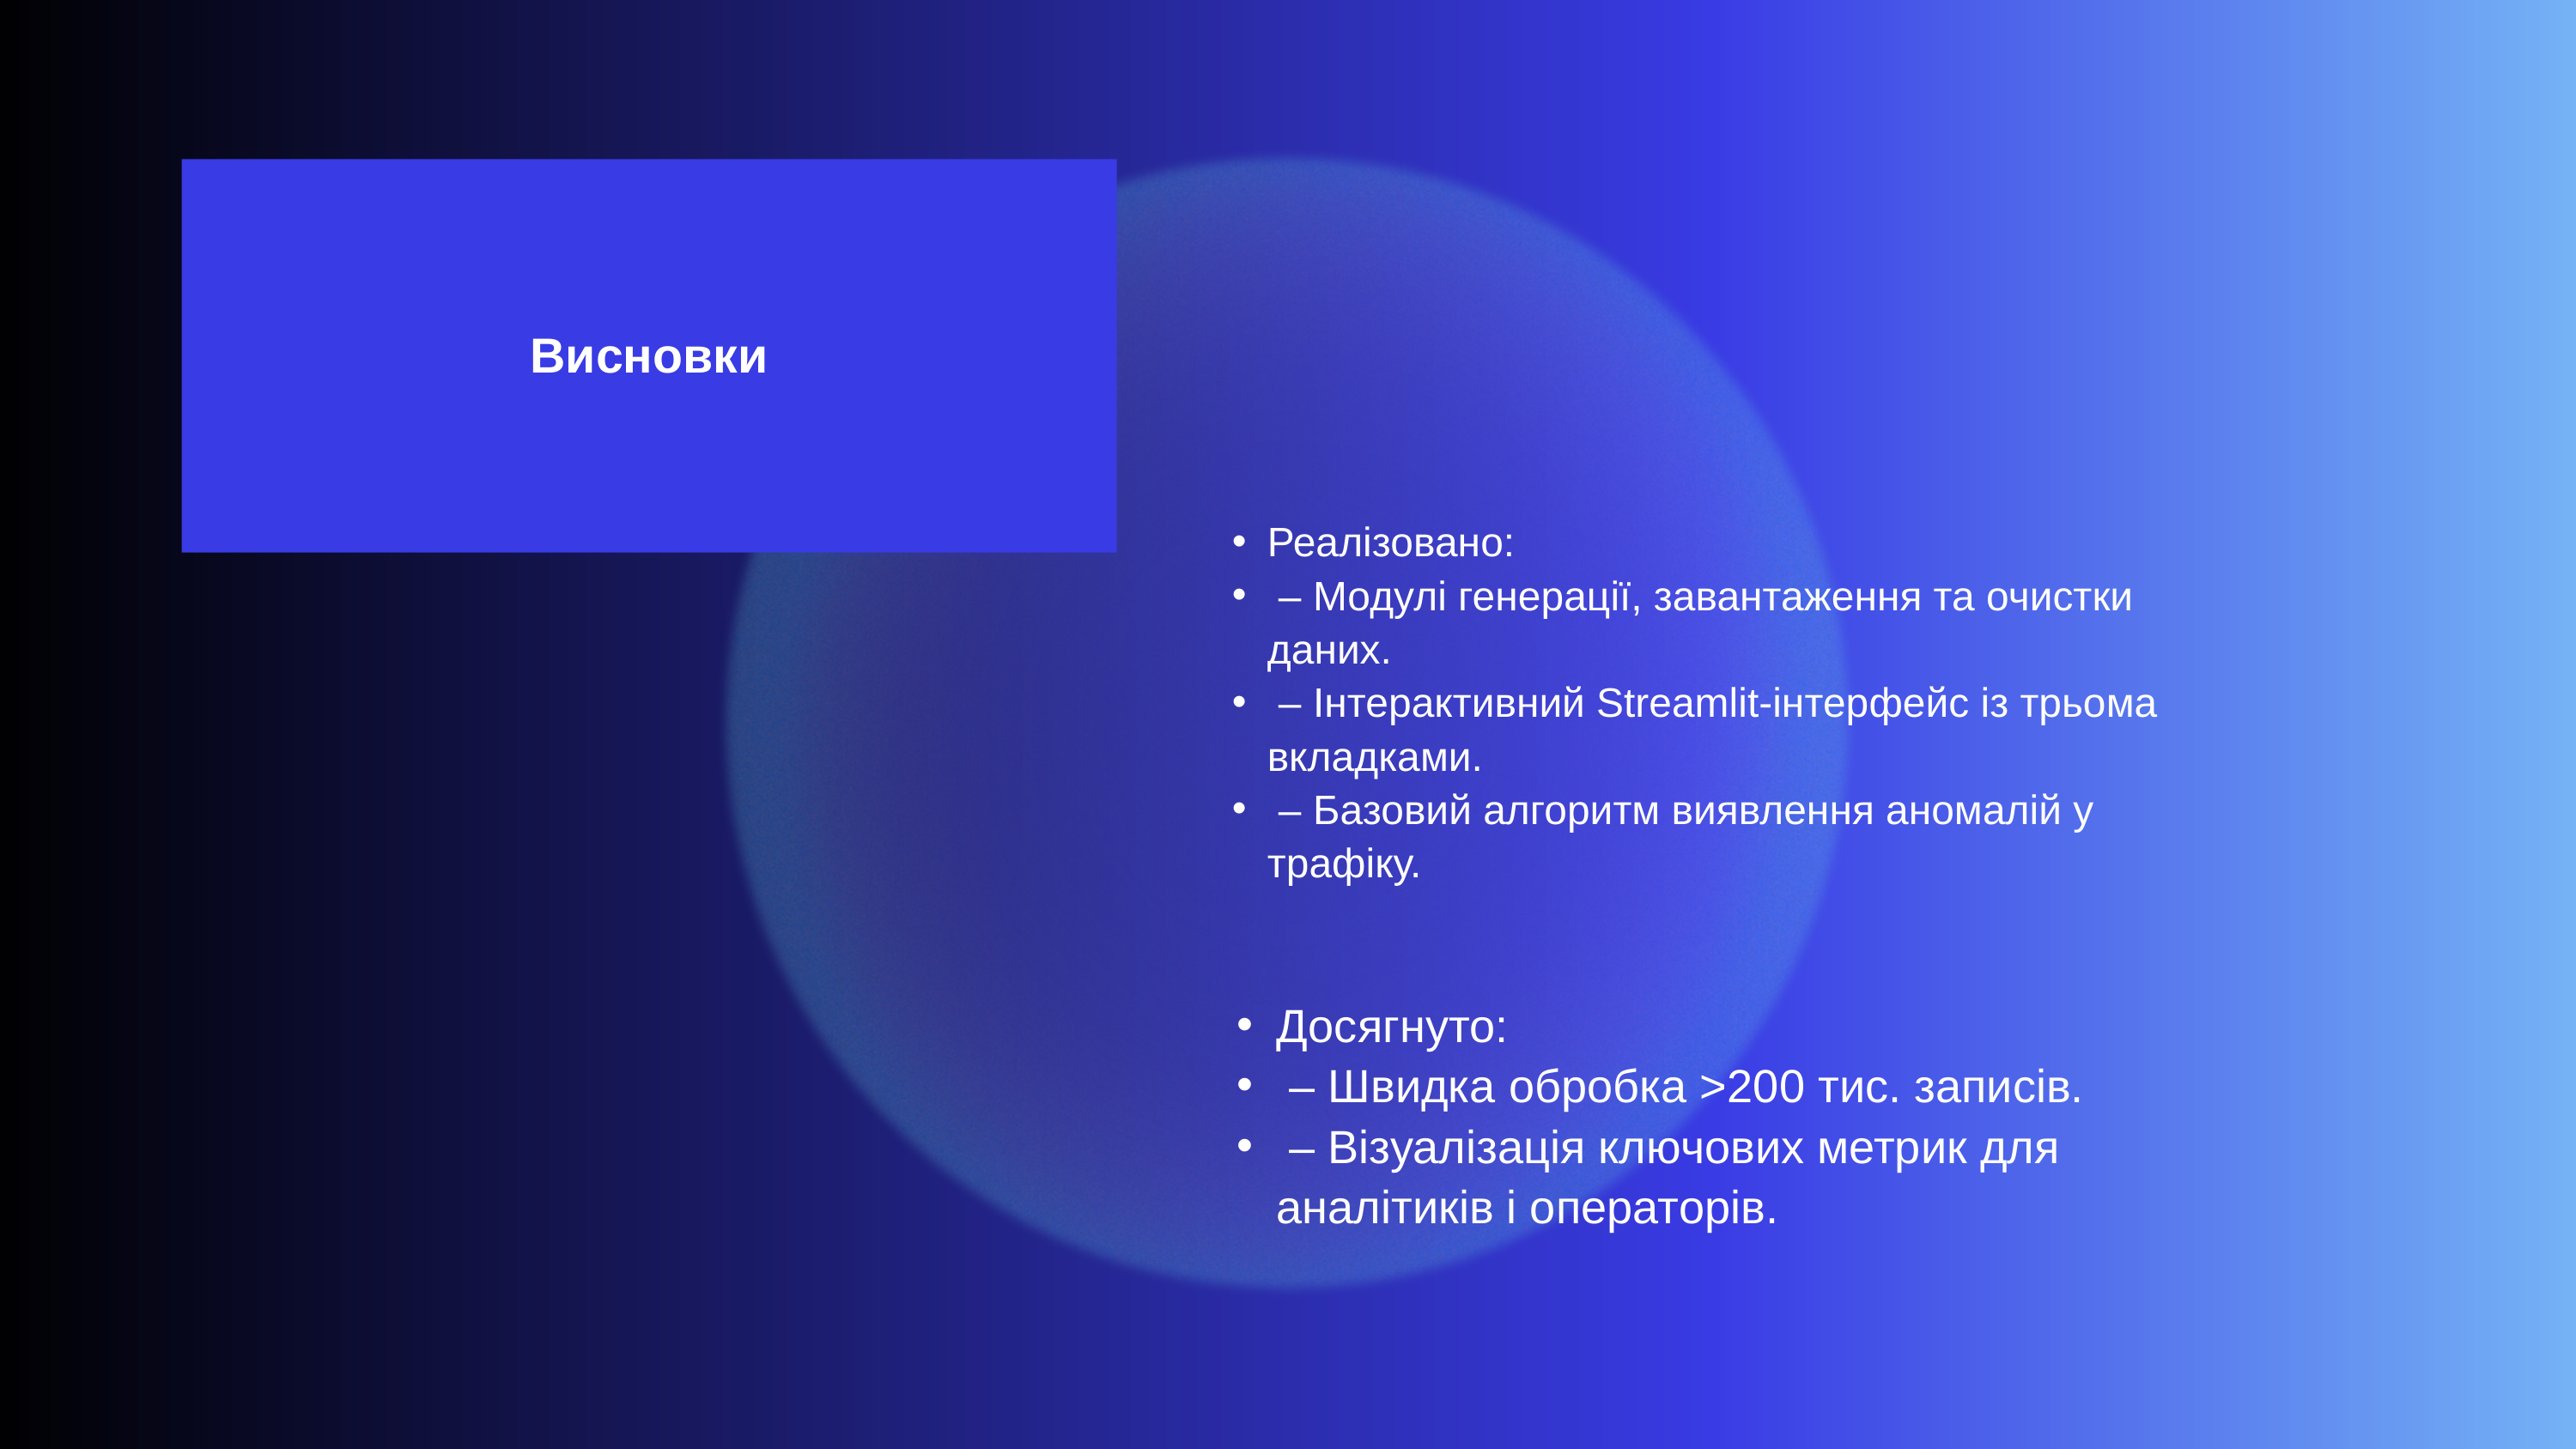

Висновки
Реалізовано:
 – Модулі генерації, завантаження та очистки даних.
 – Інтерактивний Streamlit-інтерфейс із трьома вкладками.
 – Базовий алгоритм виявлення аномалій у трафіку.
Досягнуто:
 – Швидка обробка >200 тис. записів.
 – Візуалізація ключових метрик для аналітиків і операторів.